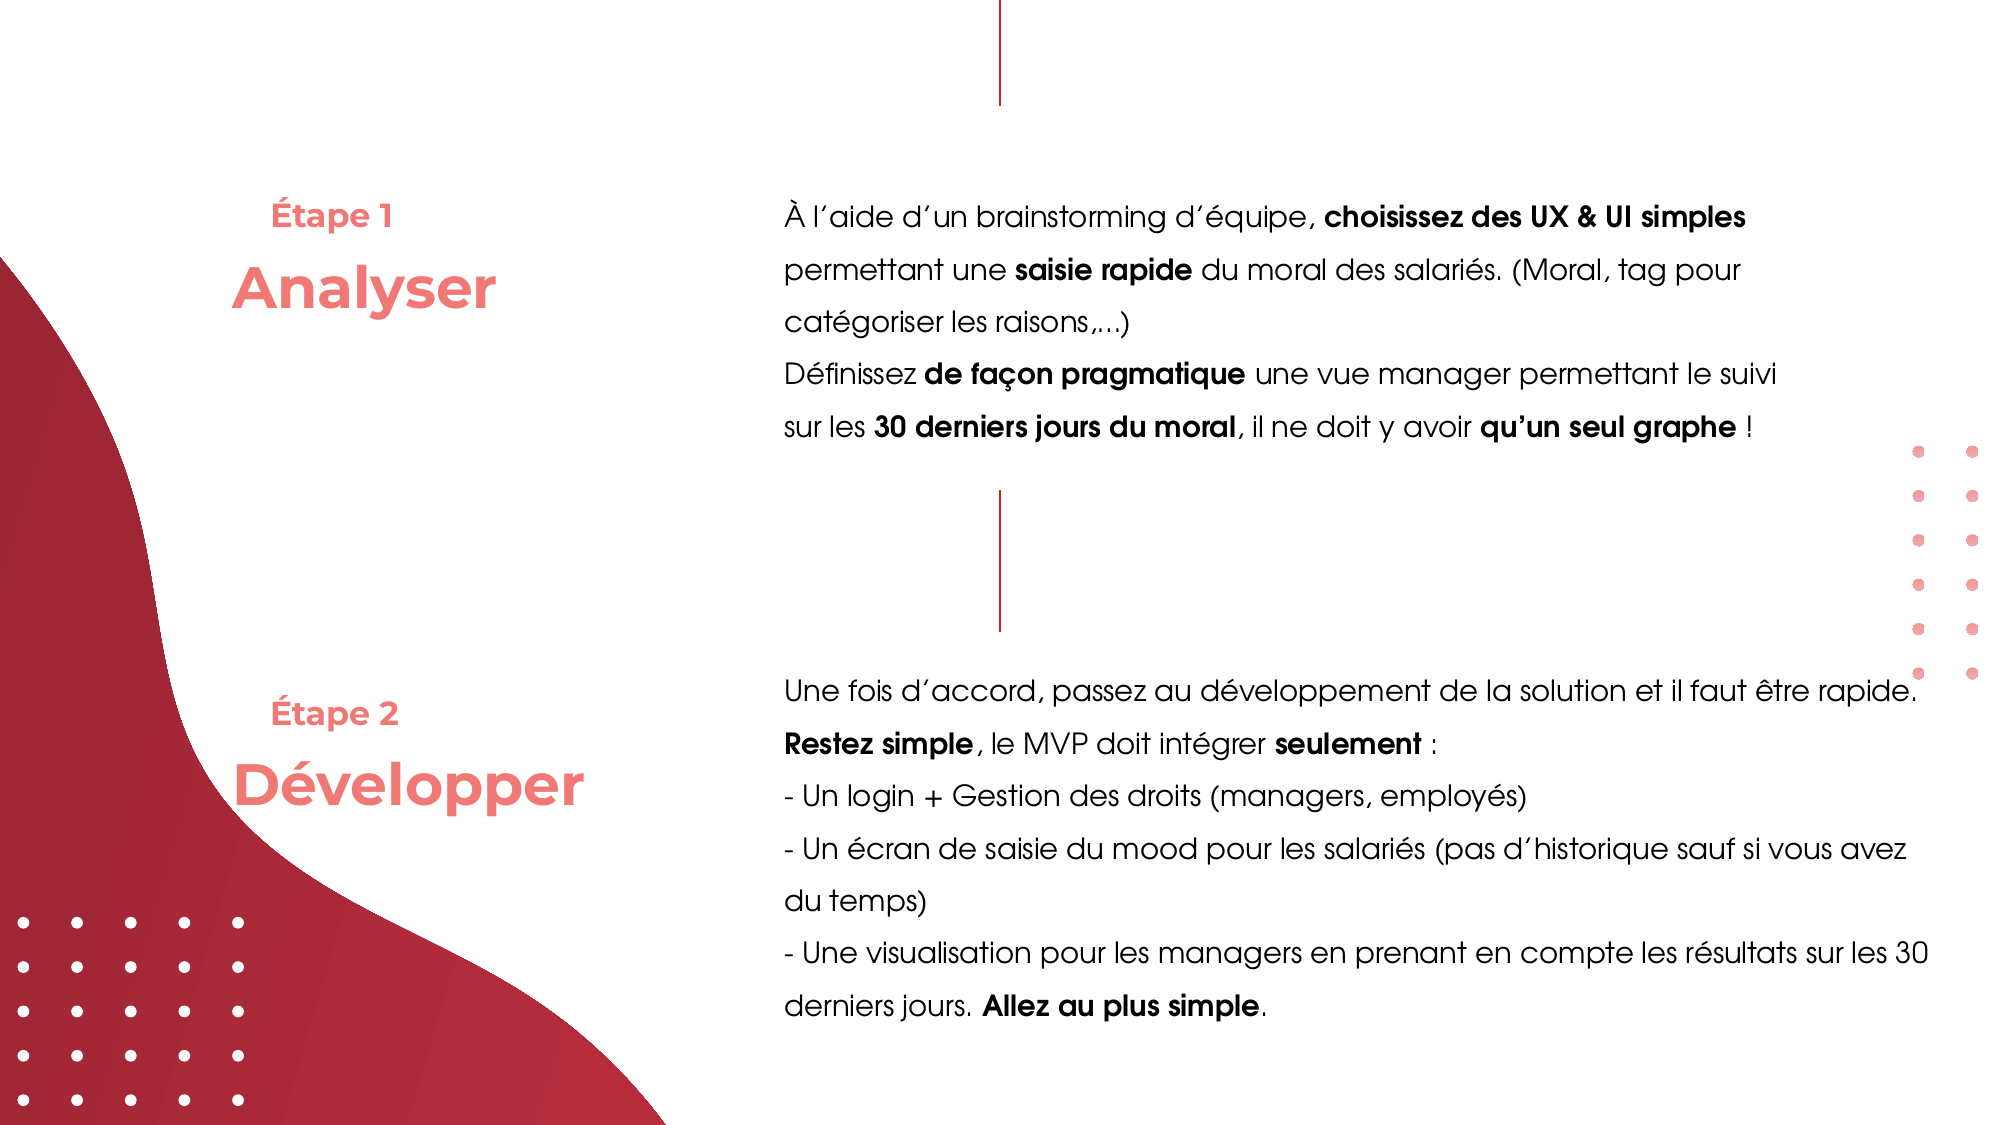

À l’aide d’un brainstorming d’équipe, choisissez des UX & UI simples permettant une saisie rapide du moral des salariés. (Moral, tag pour catégoriser les raisons,…)
Définissez de façon pragmatique une vue manager permettant le suivi sur les 30 derniers jours du moral, il ne doit y avoir qu’un seul graphe !
Étape 1
Analyser

Une fois d’accord, passez au développement de la solution et il faut être rapide.
Restez simple, le MVP doit intégrer seulement :
- Un login + Gestion des droits (managers, employés)
- Un écran de saisie du mood pour les salariés (pas d’historique sauf si vous avez du temps)
- Une visualisation pour les managers en prenant en compte les résultats sur les 30 derniers jours. Allez au plus simple.
Étape 2
Développer